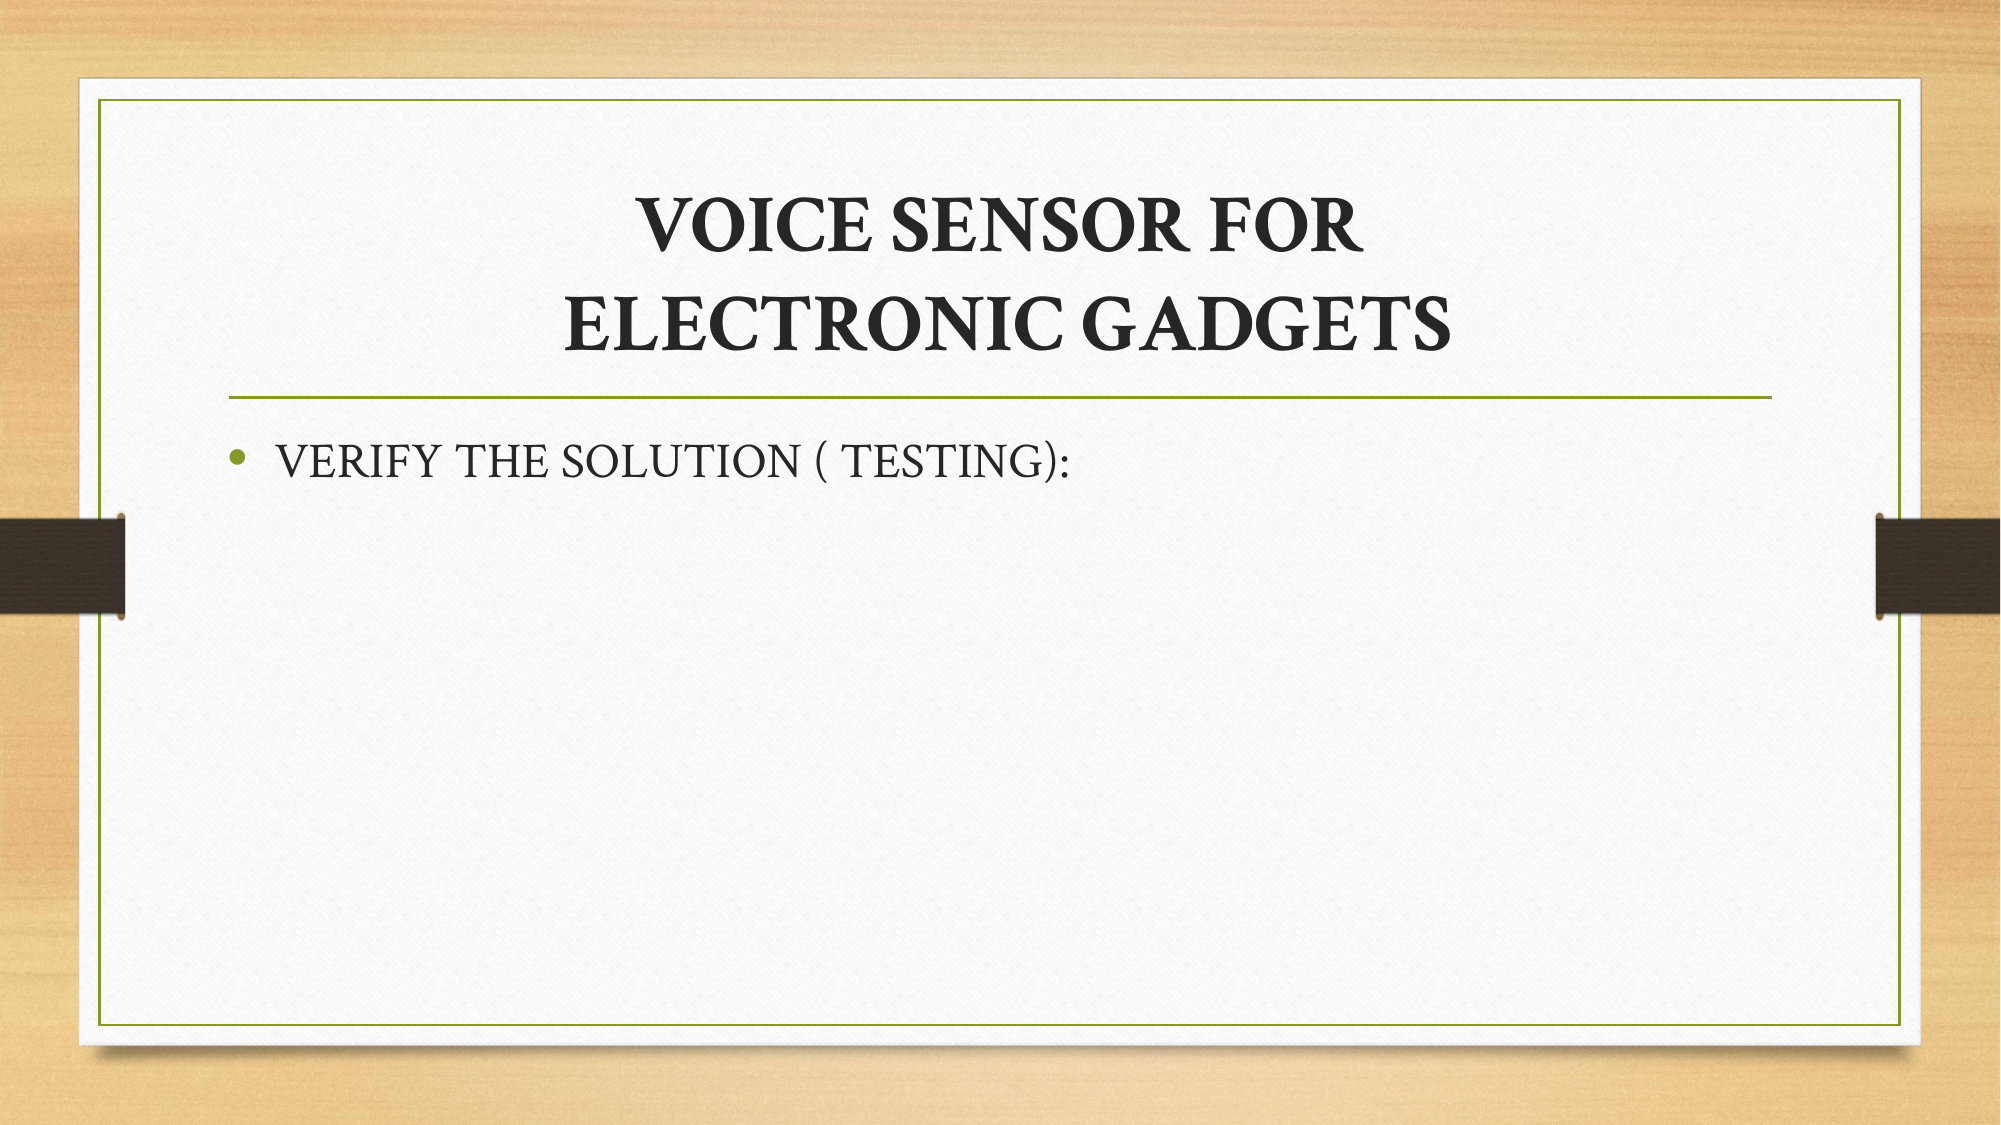

# VOICE SENSOR FOR ELECTRONIC GADGETS
VERIFY THE SOLUTION ( TESTING):